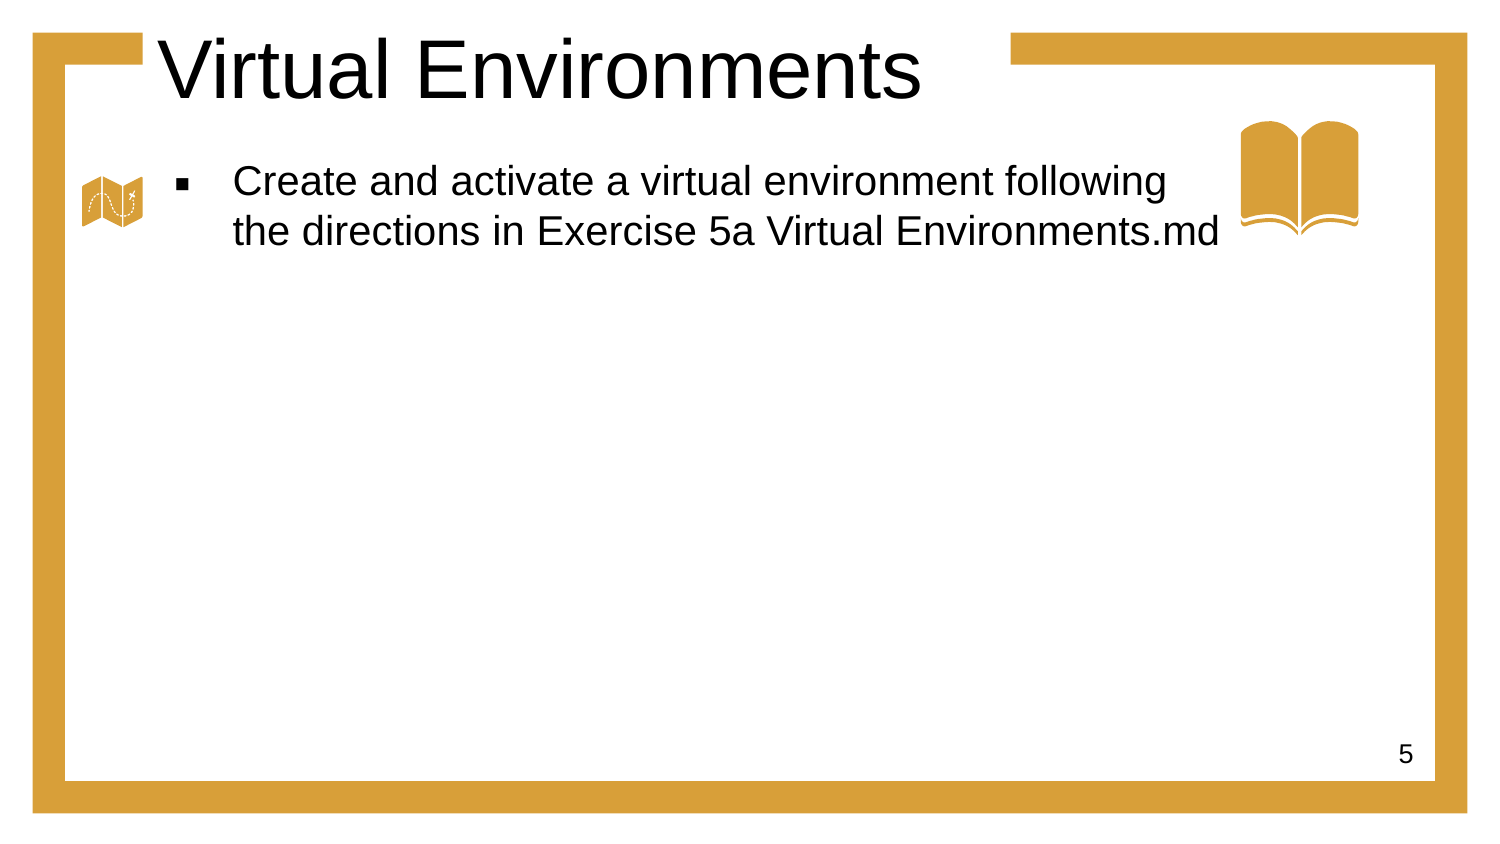

# Virtual Environments
Create and activate a virtual environment following
the directions in Exercise 5a Virtual Environments.md

5